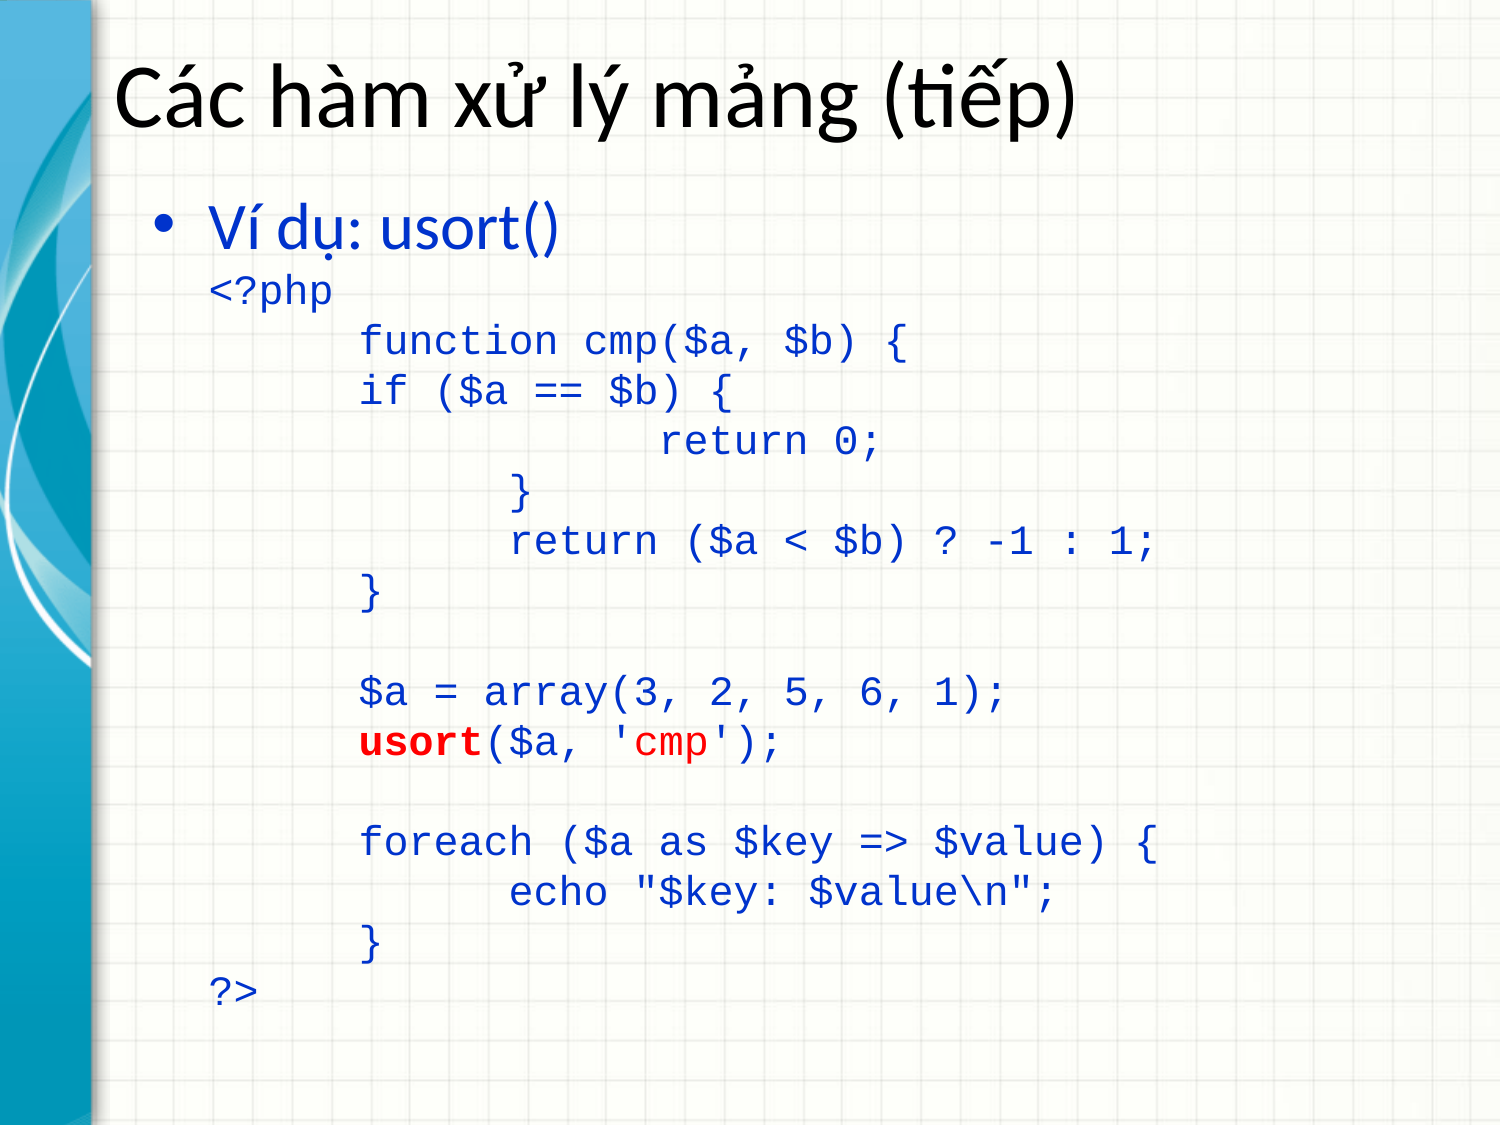

# Các hàm xử lý mảng (tiếp)
Ví dụ: usort()
<?php
	function cmp($a, $b) {
   	if ($a == $b) {
			return 0;
		}
		return ($a < $b) ? -1 : 1;
	}

	$a = array(3, 2, 5, 6, 1);
	usort($a, 'cmp');

	foreach ($a as $key => $value) {
		echo "$key: $value\n";
	}
?>